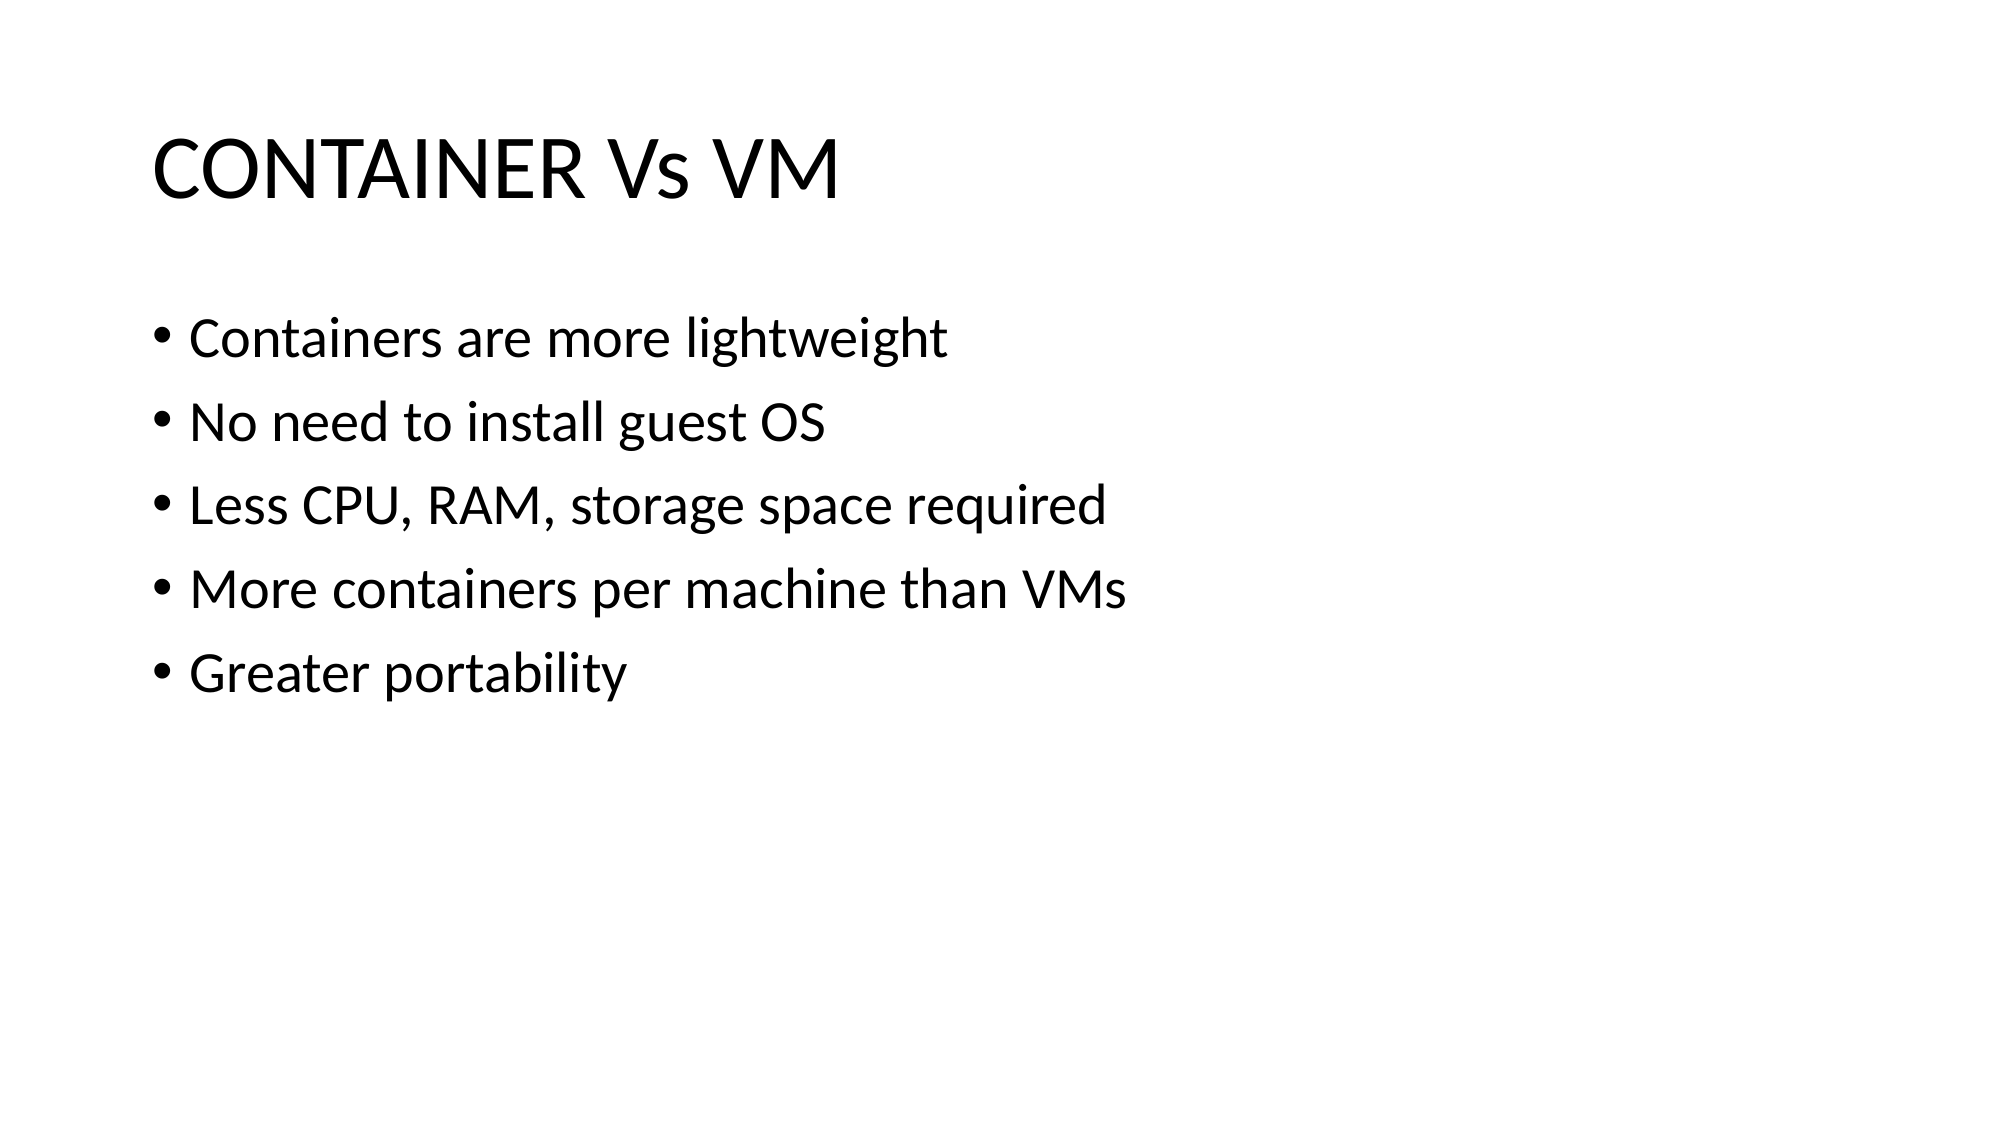

# CONTAINER Vs VM
Containers are more lightweight
No need to install guest OS
Less CPU, RAM, storage space required
More containers per machine than VMs
Greater portability